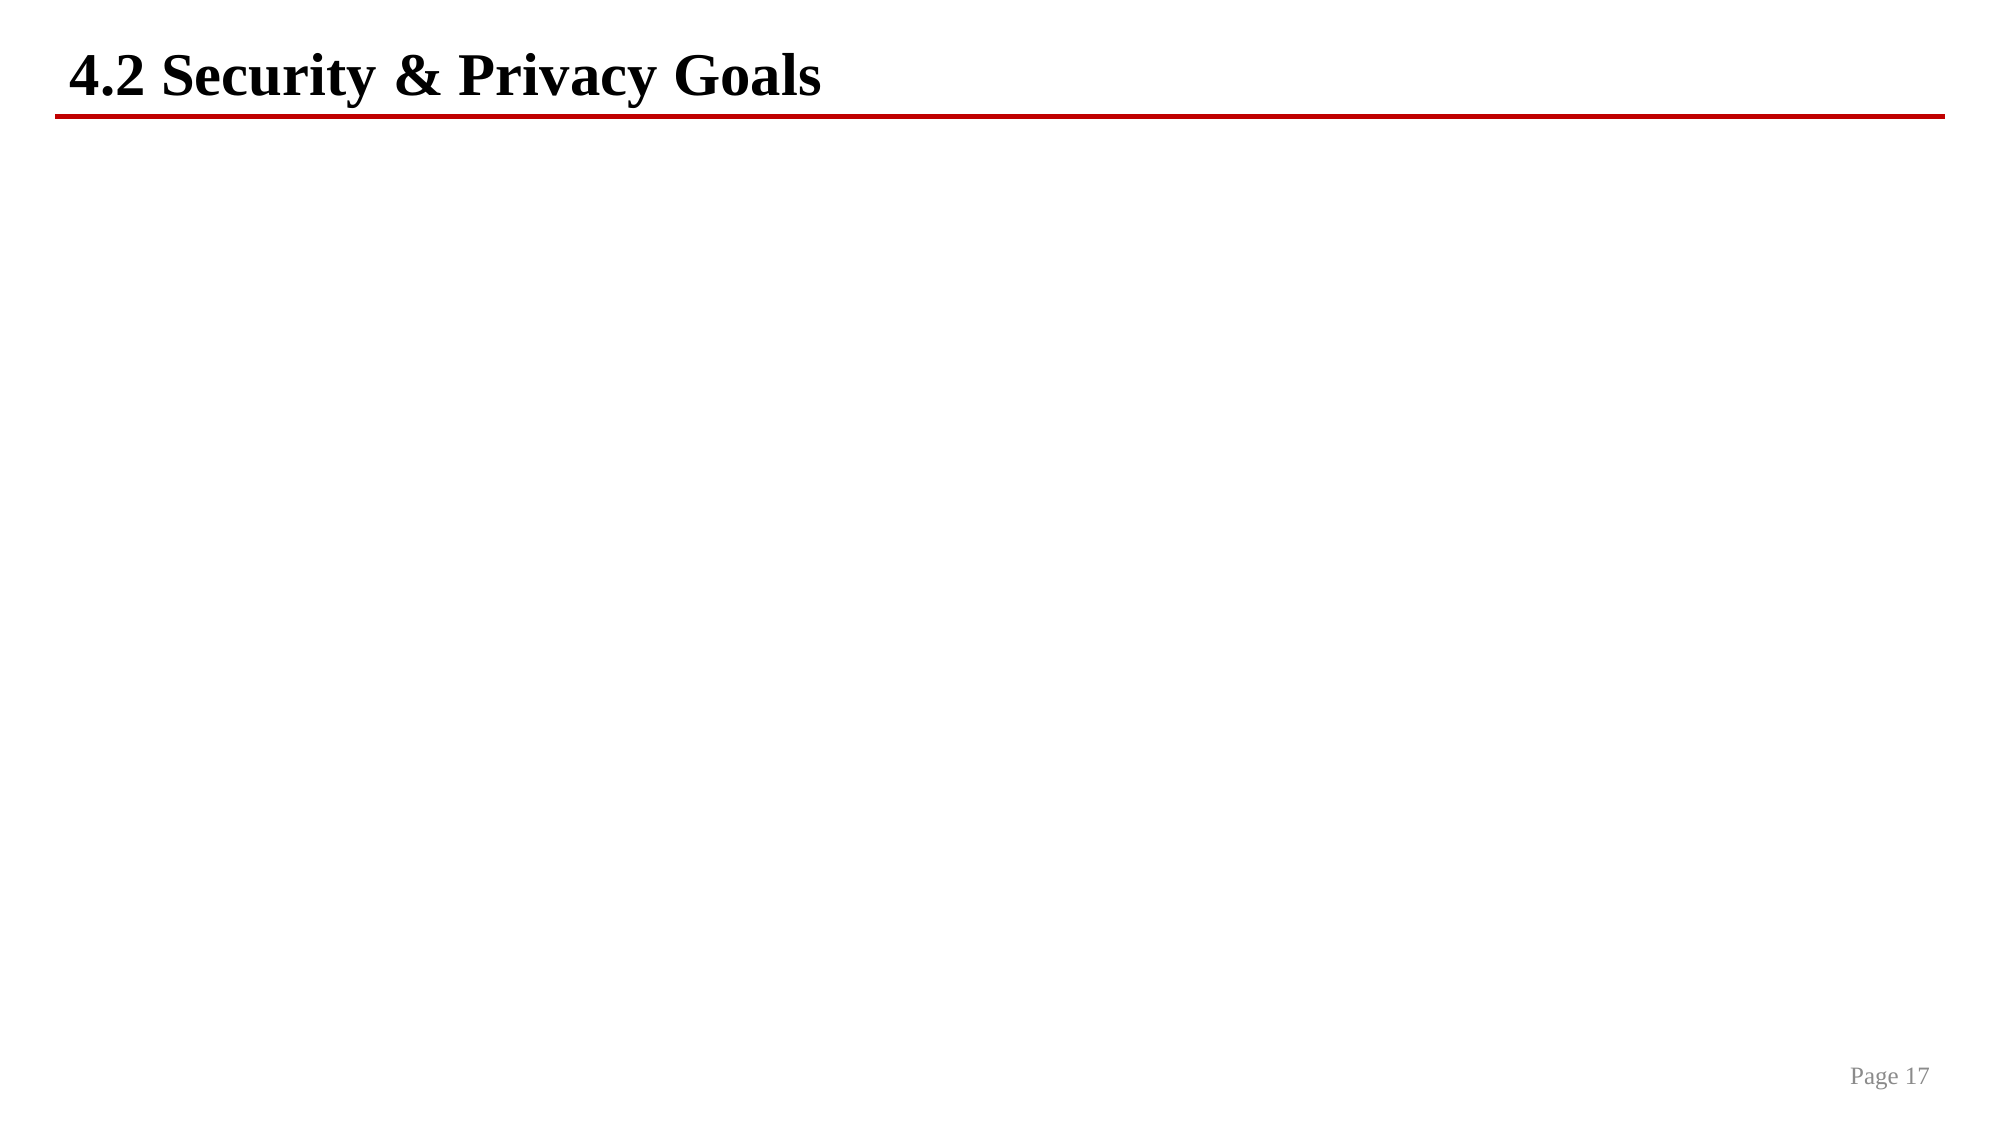

# 4.2 Security & Privacy Goals

Page 17